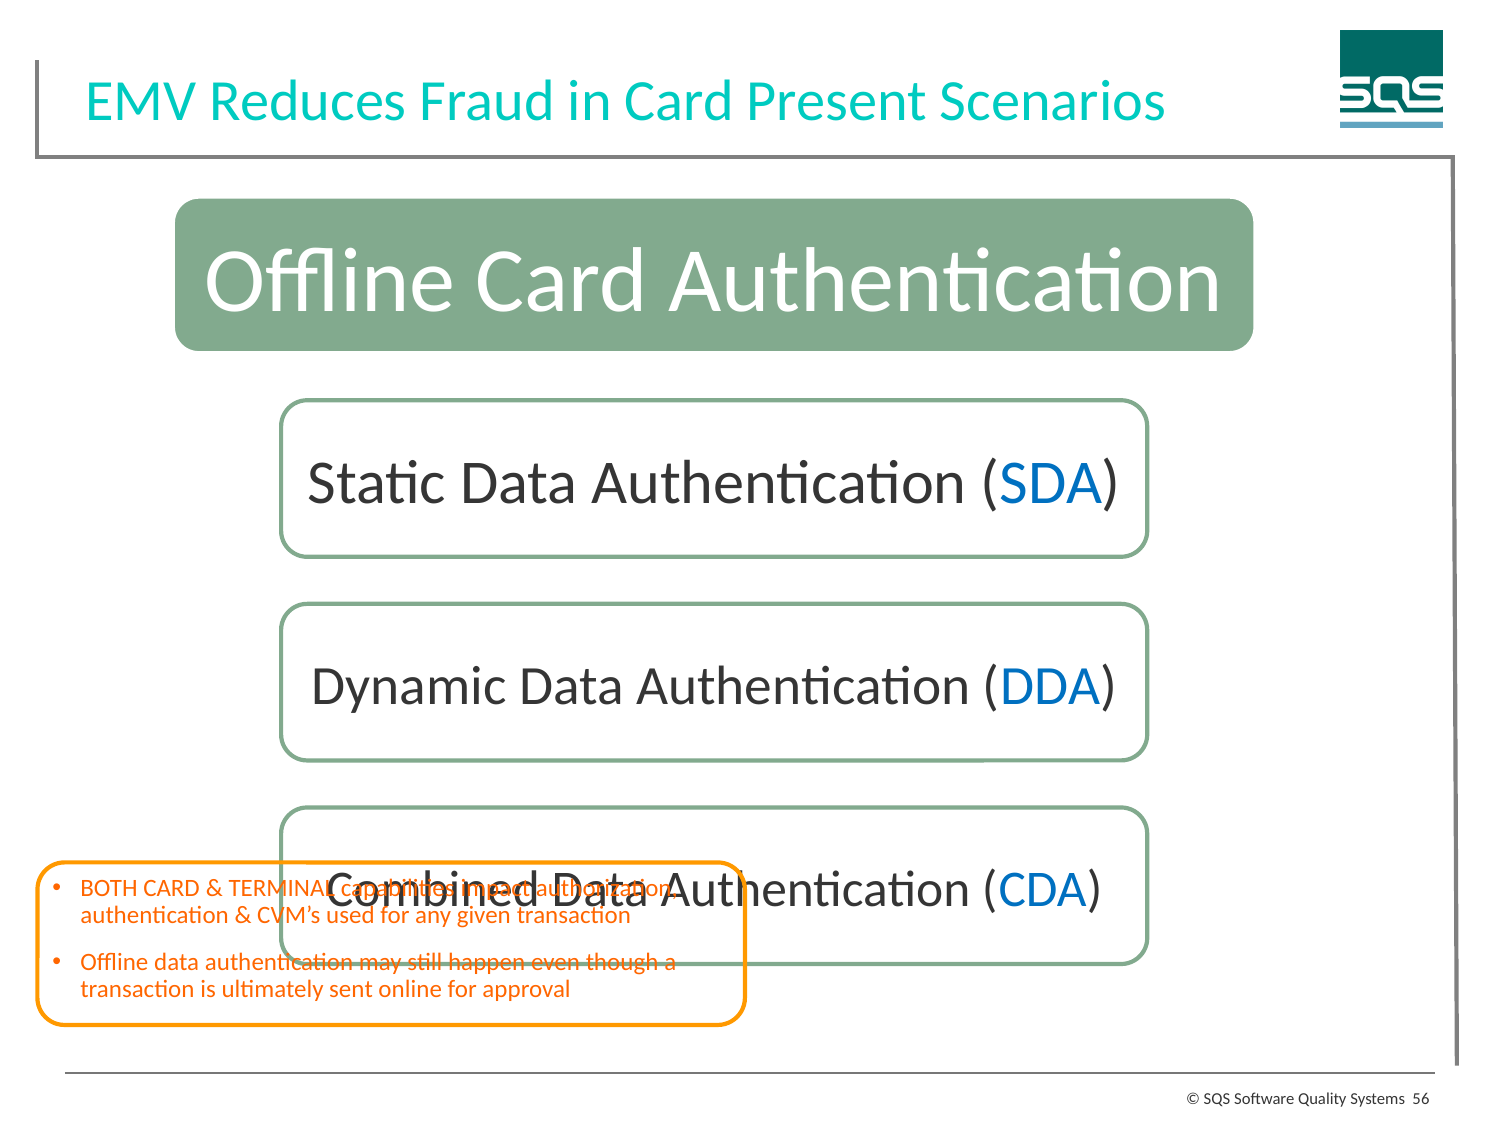

EMV Reduces Fraud in Card Present Scenarios
Offline Card Authentication
Static Data Authentication (SDA)
Dynamic Data Authentication (DDA)
Combined Data Authentication (CDA)
Authorization
Online
Offline

BOTH CARD & TERMINAL capabilities impact authorization, authentication & CVM’s used for any given transaction

Offline data authentication may still happen even though a transaction is ultimately sent online for approval
56
© SQS Software Quality Systems